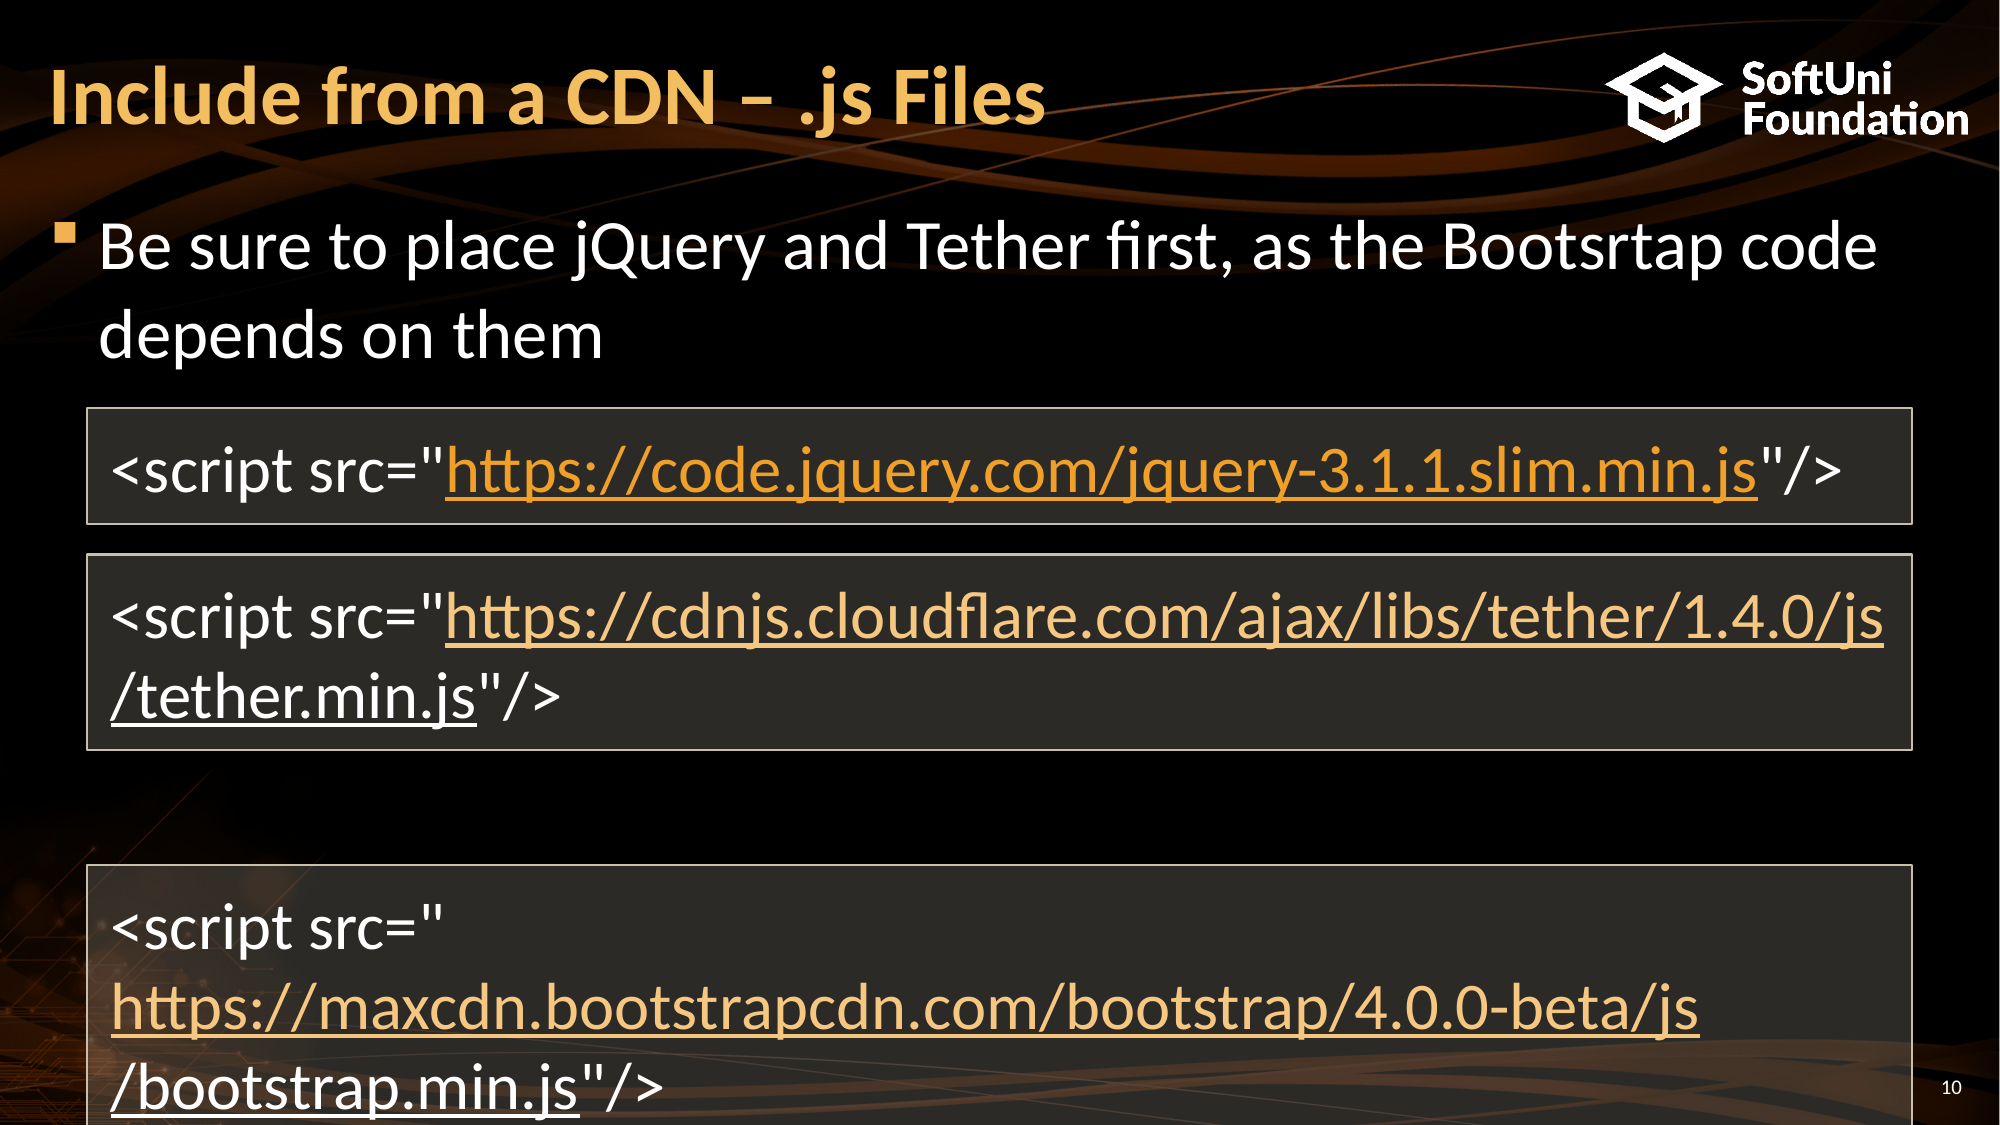

# Include from a CDN – .js Files
Be sure to place jQuery and Tether first, as the Bootsrtap code depends on them
<script src="https://code.jquery.com/jquery-3.1.1.slim.min.js"/>
<script src="https://cdnjs.cloudflare.com/ajax/libs/tether/1.4.0/js/tether.min.js"/>
<script src="https://maxcdn.bootstrapcdn.com/bootstrap/4.0.0-beta/js/bootstrap.min.js"/>
10